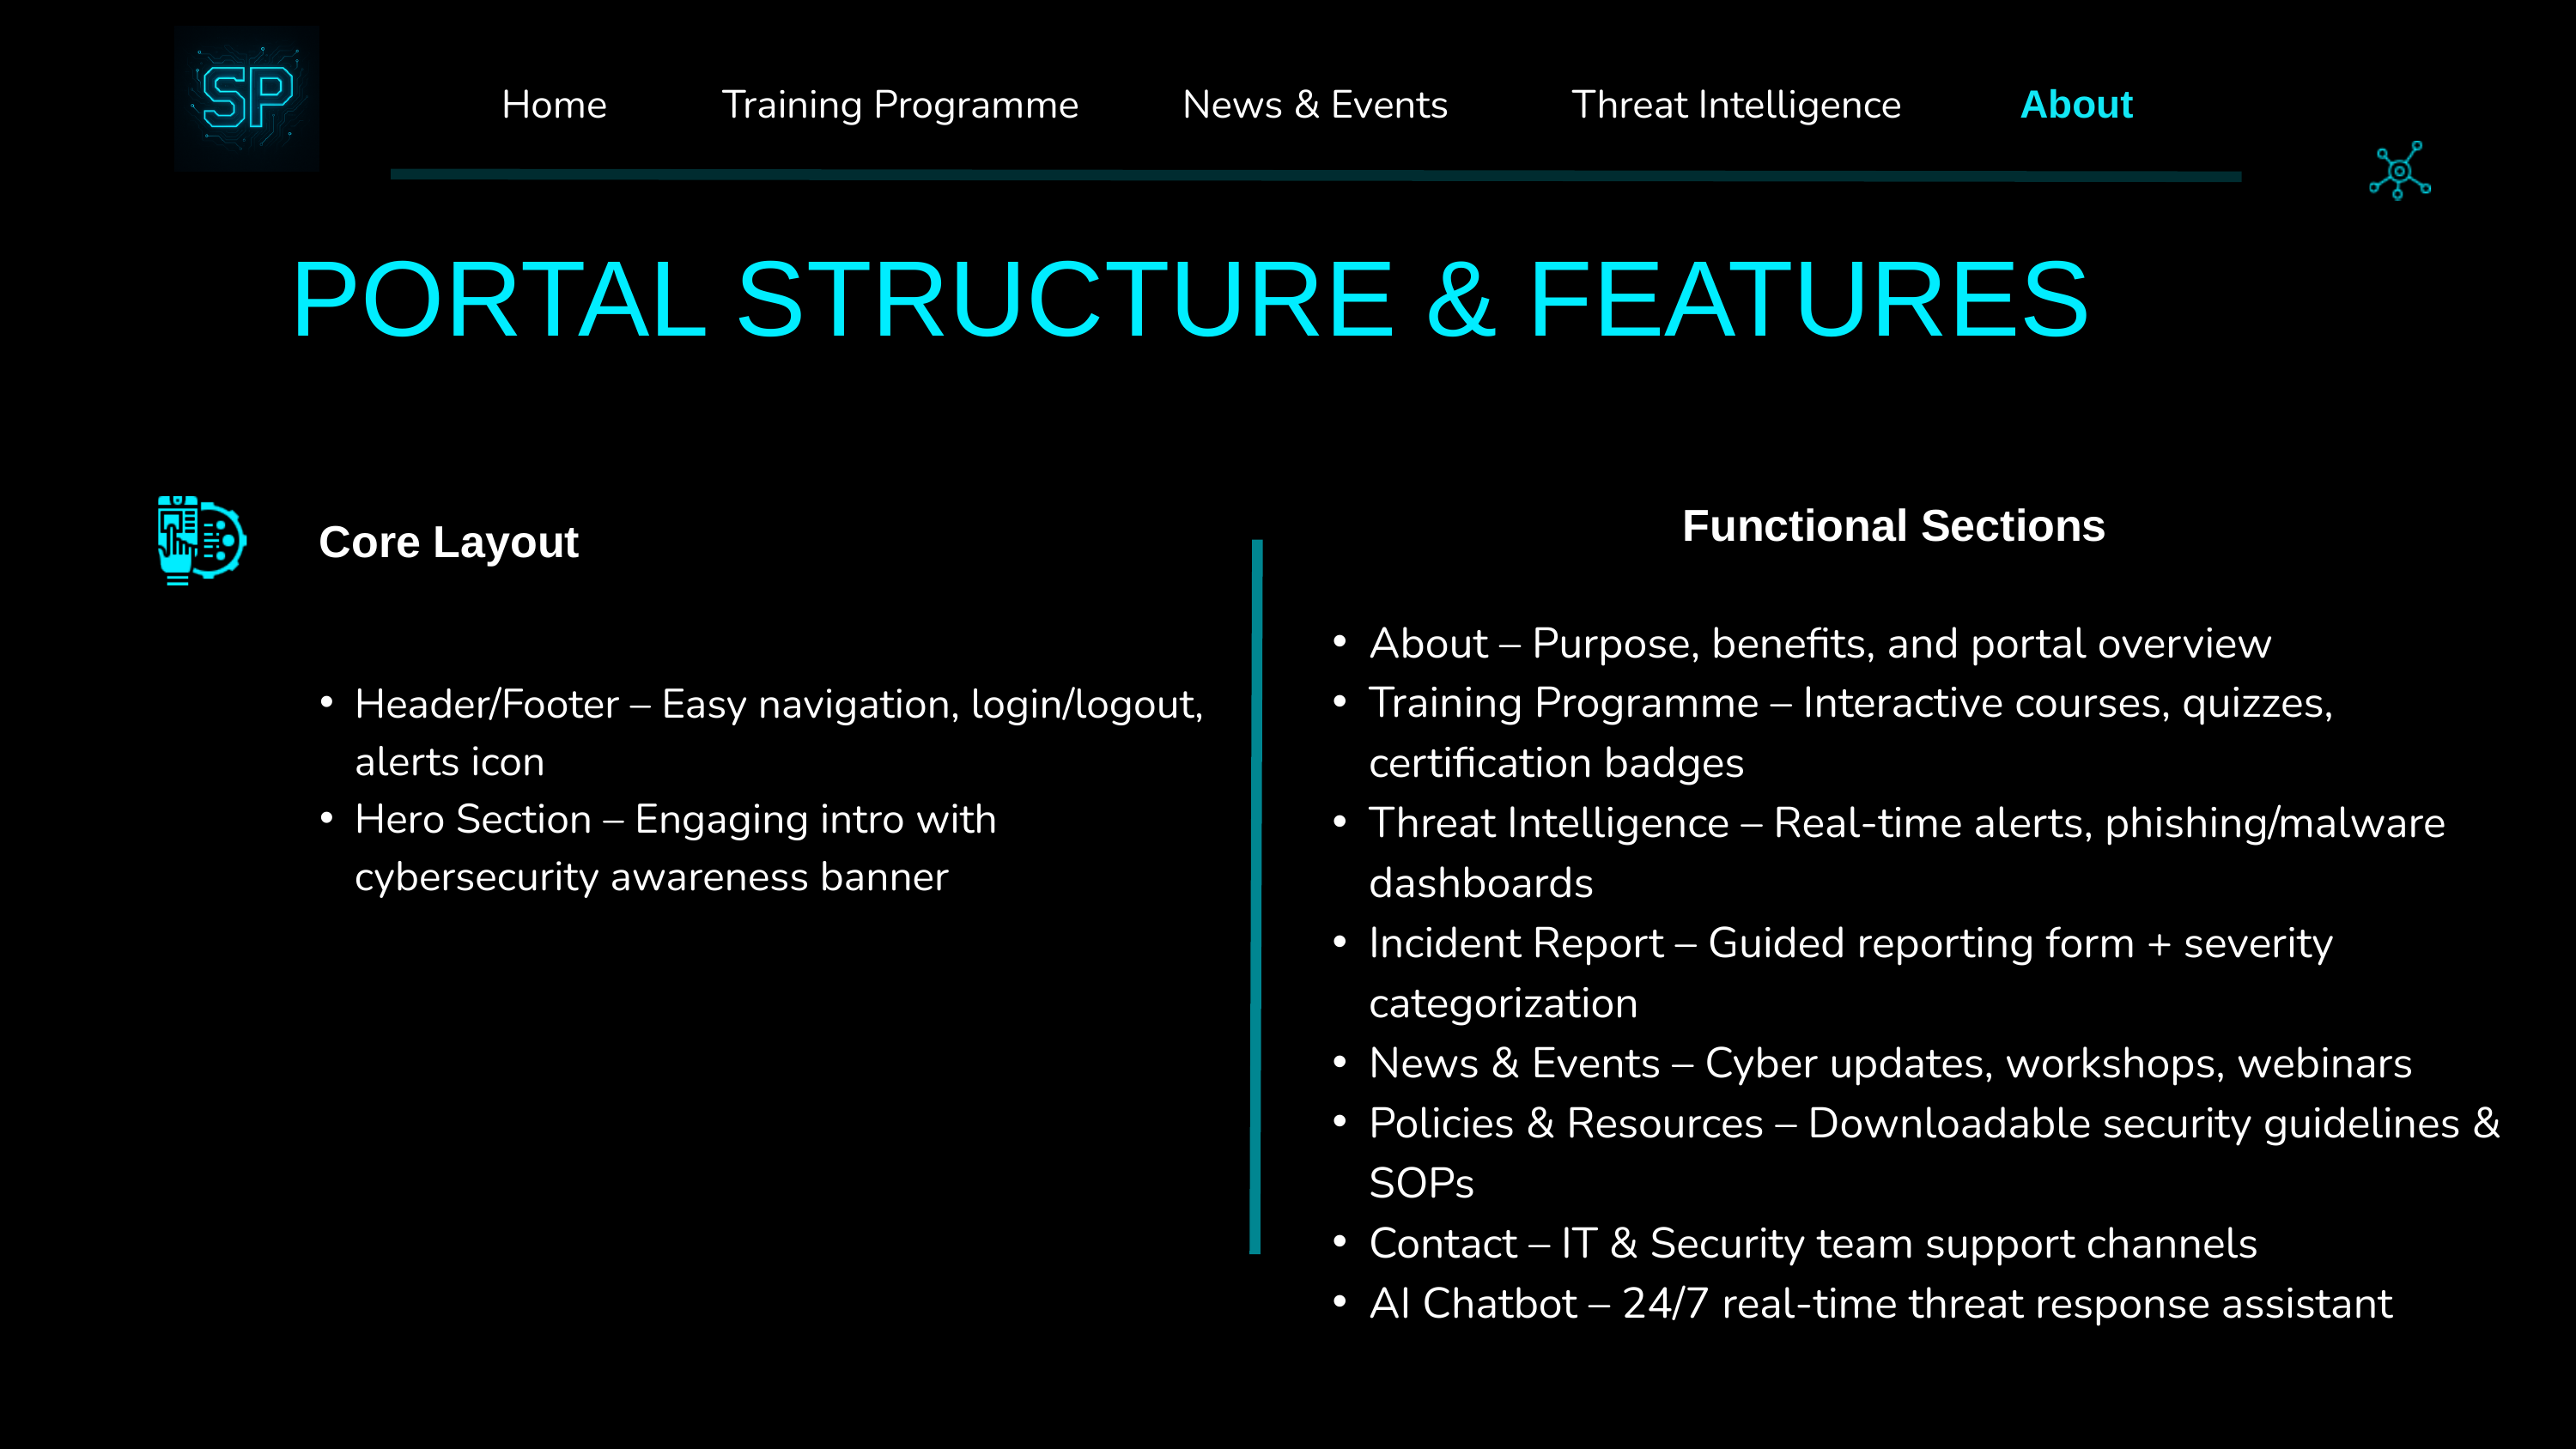

Home
Training Programme
News & Events
Threat Intelligence
About

 PORTAL STRUCTURE & FEATURES
 Functional Sections

Core Layout

About – Purpose, benefits, and portal overview
Training Programme – Interactive courses, quizzes, certification badges
Threat Intelligence – Real-time alerts, phishing/malware dashboards
Incident Report – Guided reporting form + severity categorization
News & Events – Cyber updates, workshops, webinars
Policies & Resources – Downloadable security guidelines & SOPs
Contact – IT & Security team support channels
AI Chatbot – 24/7 real-time threat response assistant

Header/Footer – Easy navigation, login/logout, alerts icon
Hero Section – Engaging intro with cybersecurity awareness banner